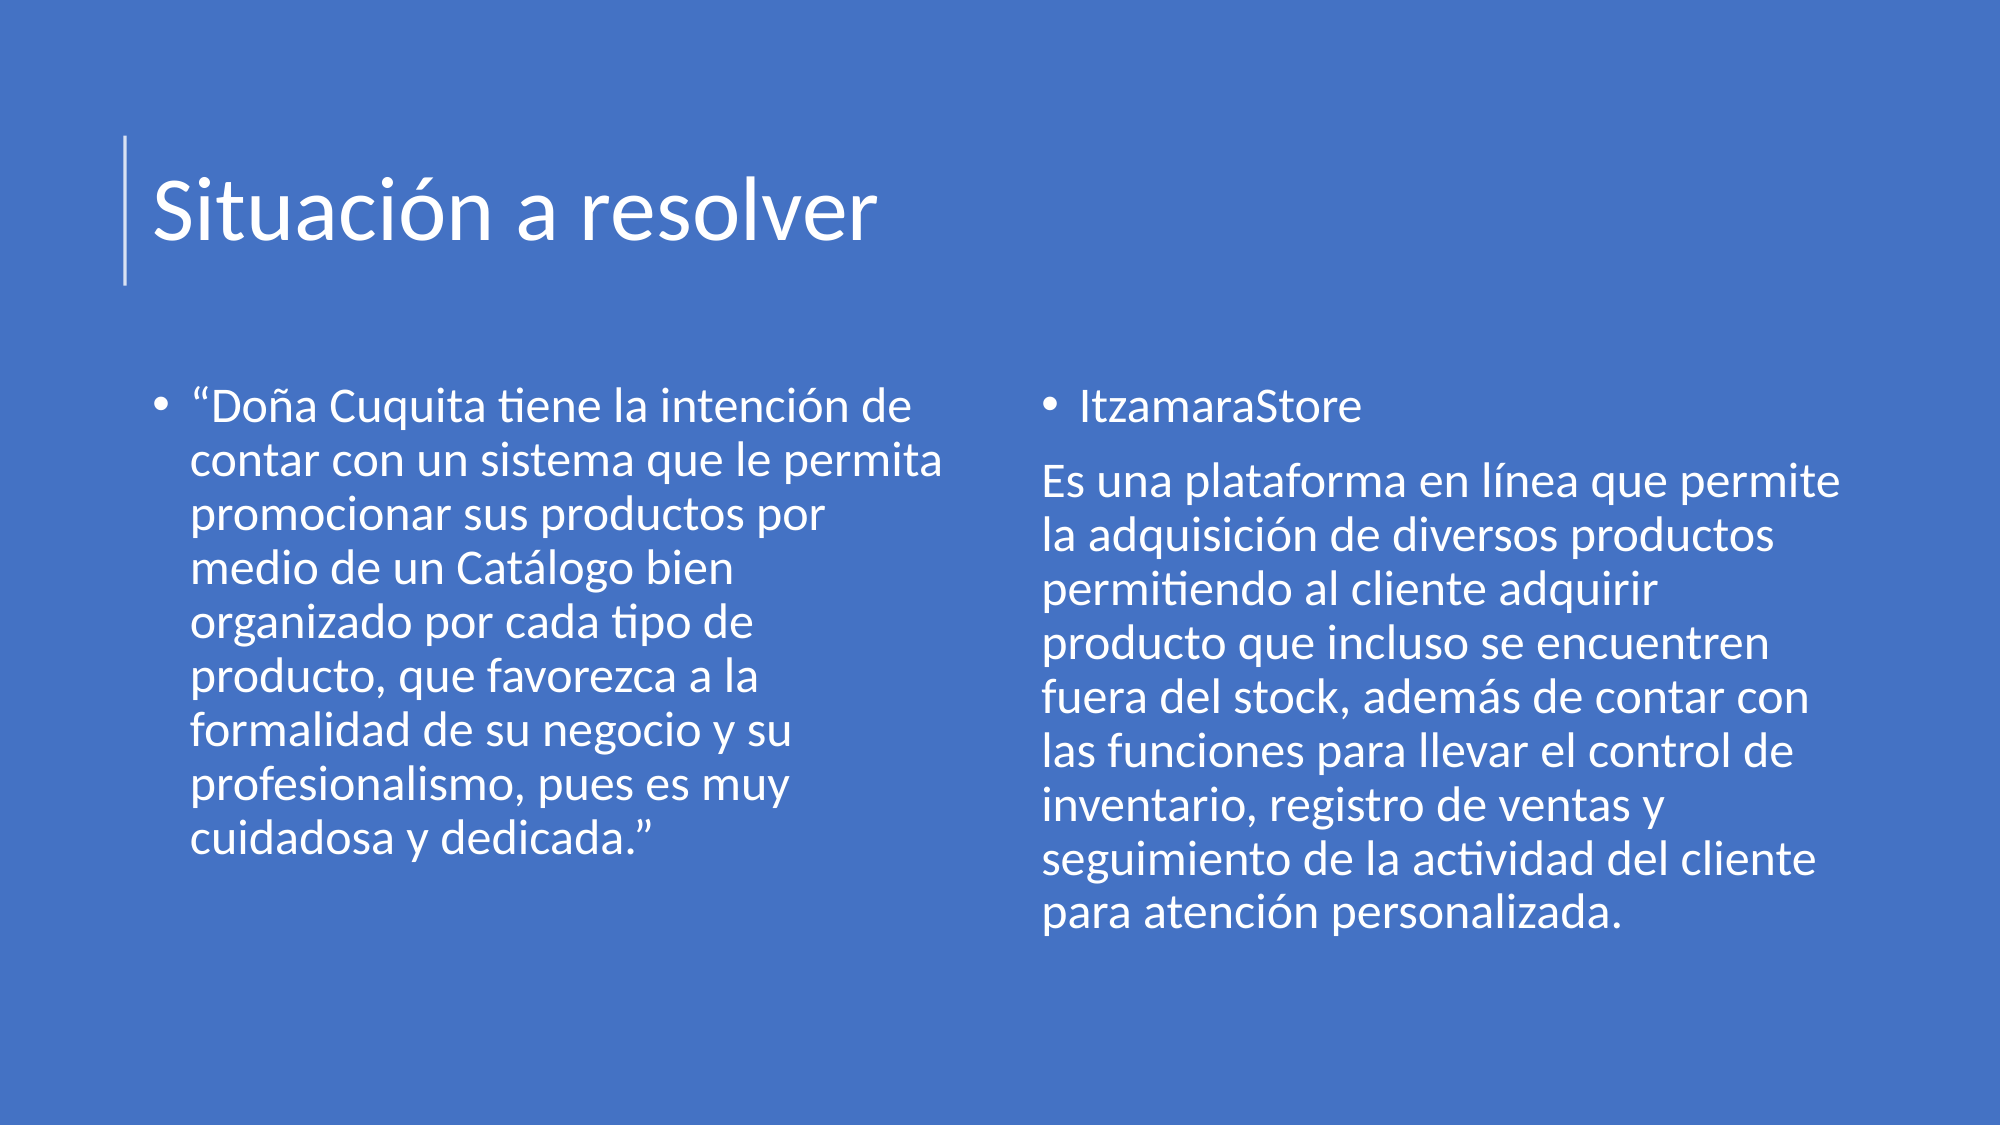

# Situación a resolver
“Doña Cuquita tiene la intención de contar con un sistema que le permita promocionar sus productos por medio de un Catálogo bien organizado por cada tipo de producto, que favorezca a la formalidad de su negocio y su profesionalismo, pues es muy cuidadosa y dedicada.”
ItzamaraStore
Es una plataforma en línea que permite la adquisición de diversos productos permitiendo al cliente adquirir producto que incluso se encuentren fuera del stock, además de contar con las funciones para llevar el control de inventario, registro de ventas y seguimiento de la actividad del cliente para atención personalizada.